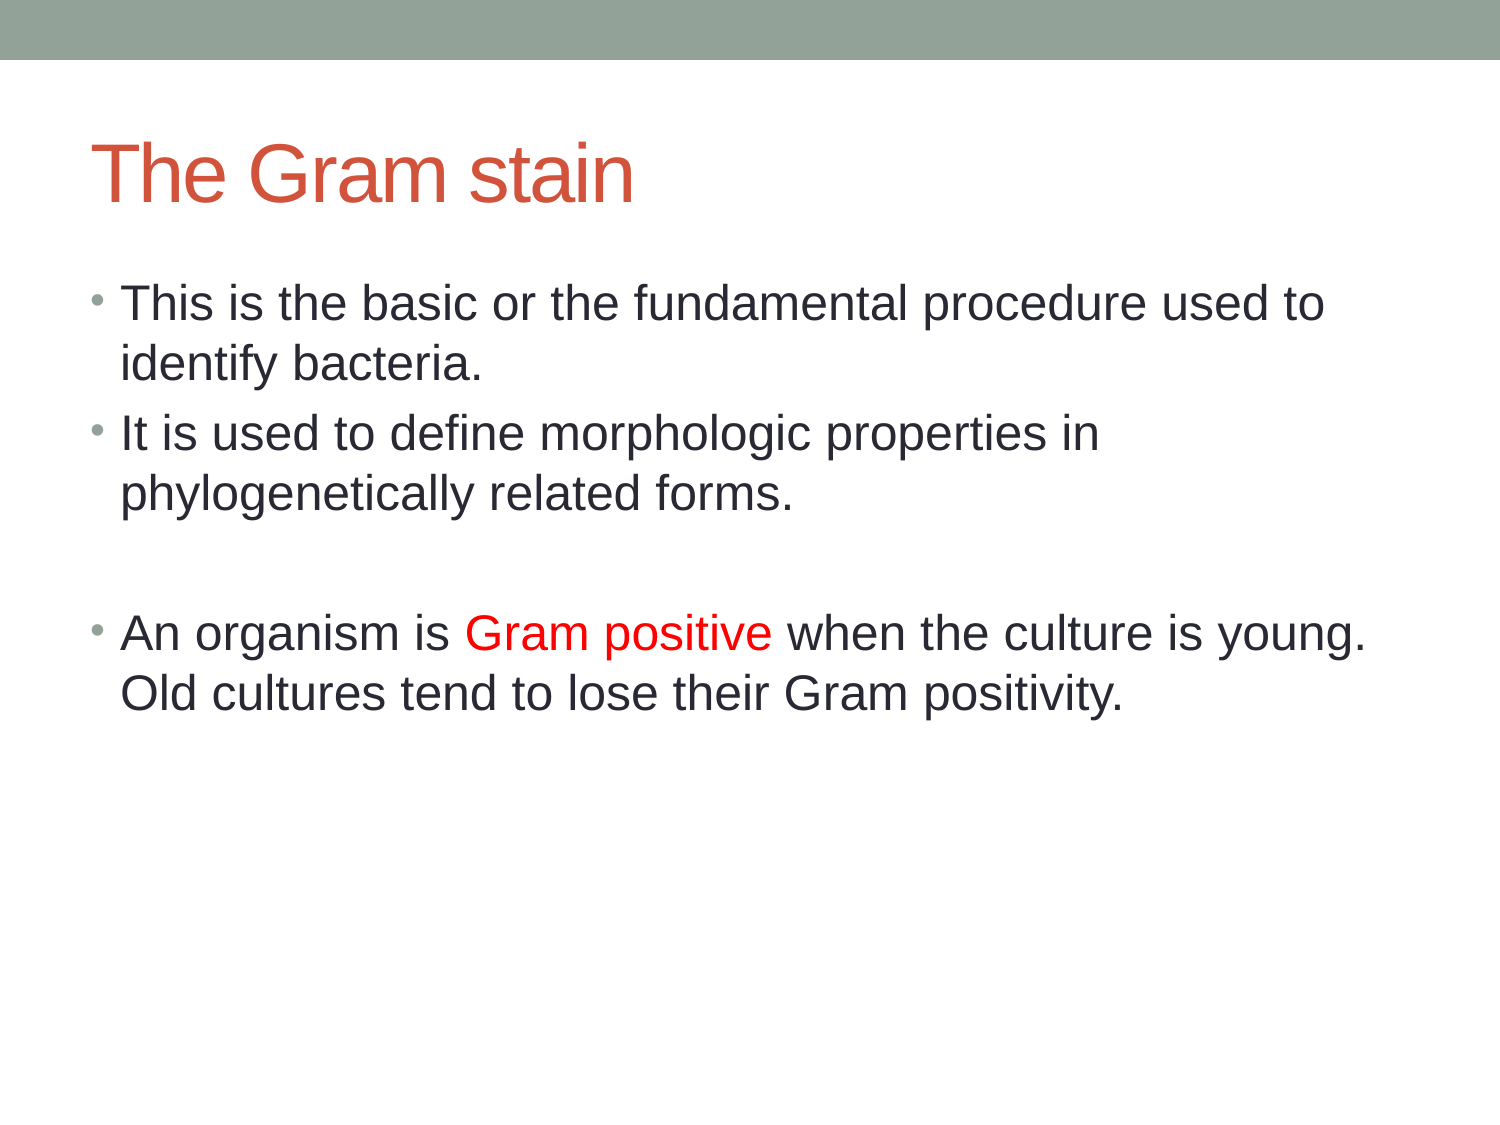

# The Gram stain
This is the basic or the fundamental procedure used to identify bacteria.
It is used to define morphologic properties in phylogenetically related forms.

An organism is Gram positive when the culture is young. Old cultures tend to lose their Gram positivity.